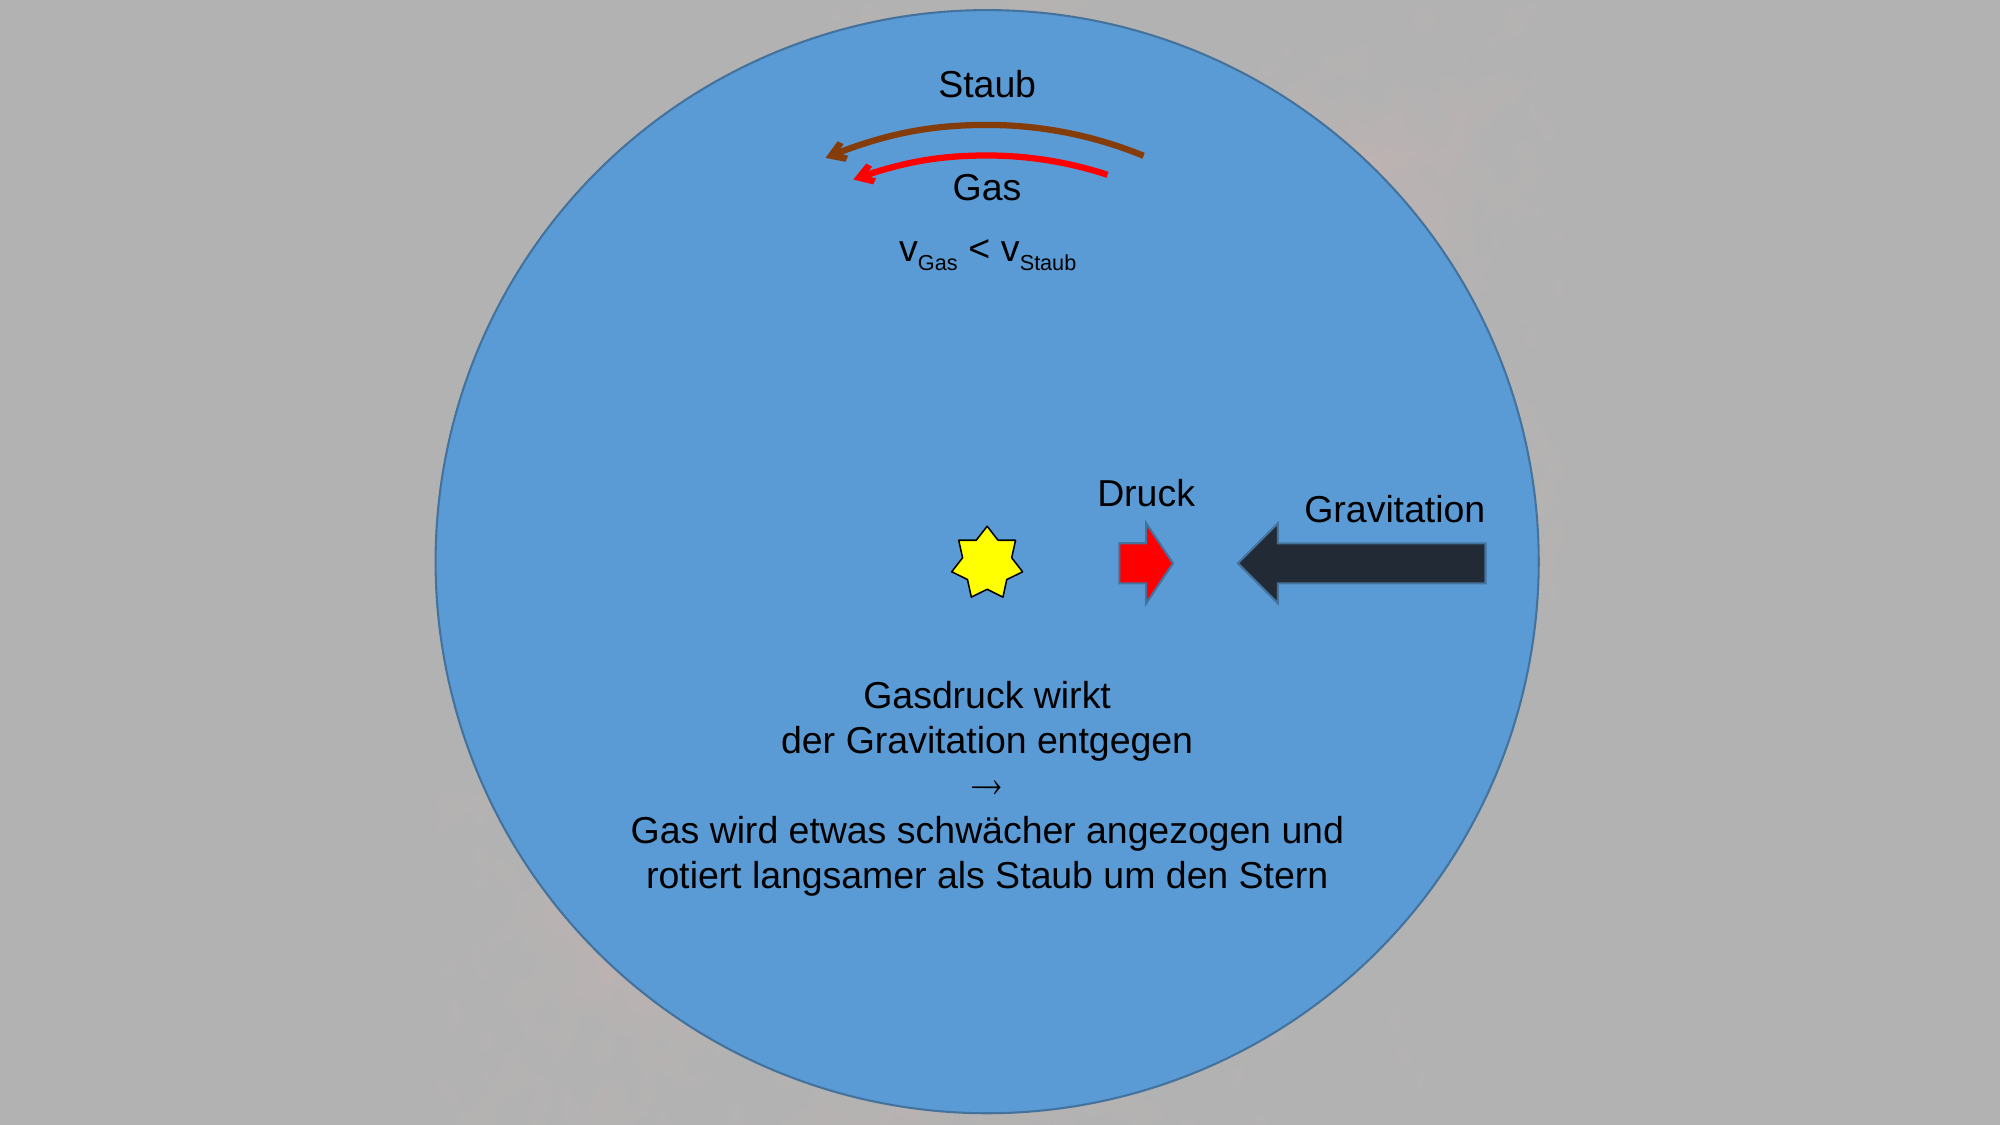

Staub

Gas
vGas < vStaub
Druck
Gravitation

Gasdruck wirkt
der Gravitation entgegen
→
Gas wird etwas schwächer angezogen und rotiert langsamer als Staub um den Stern